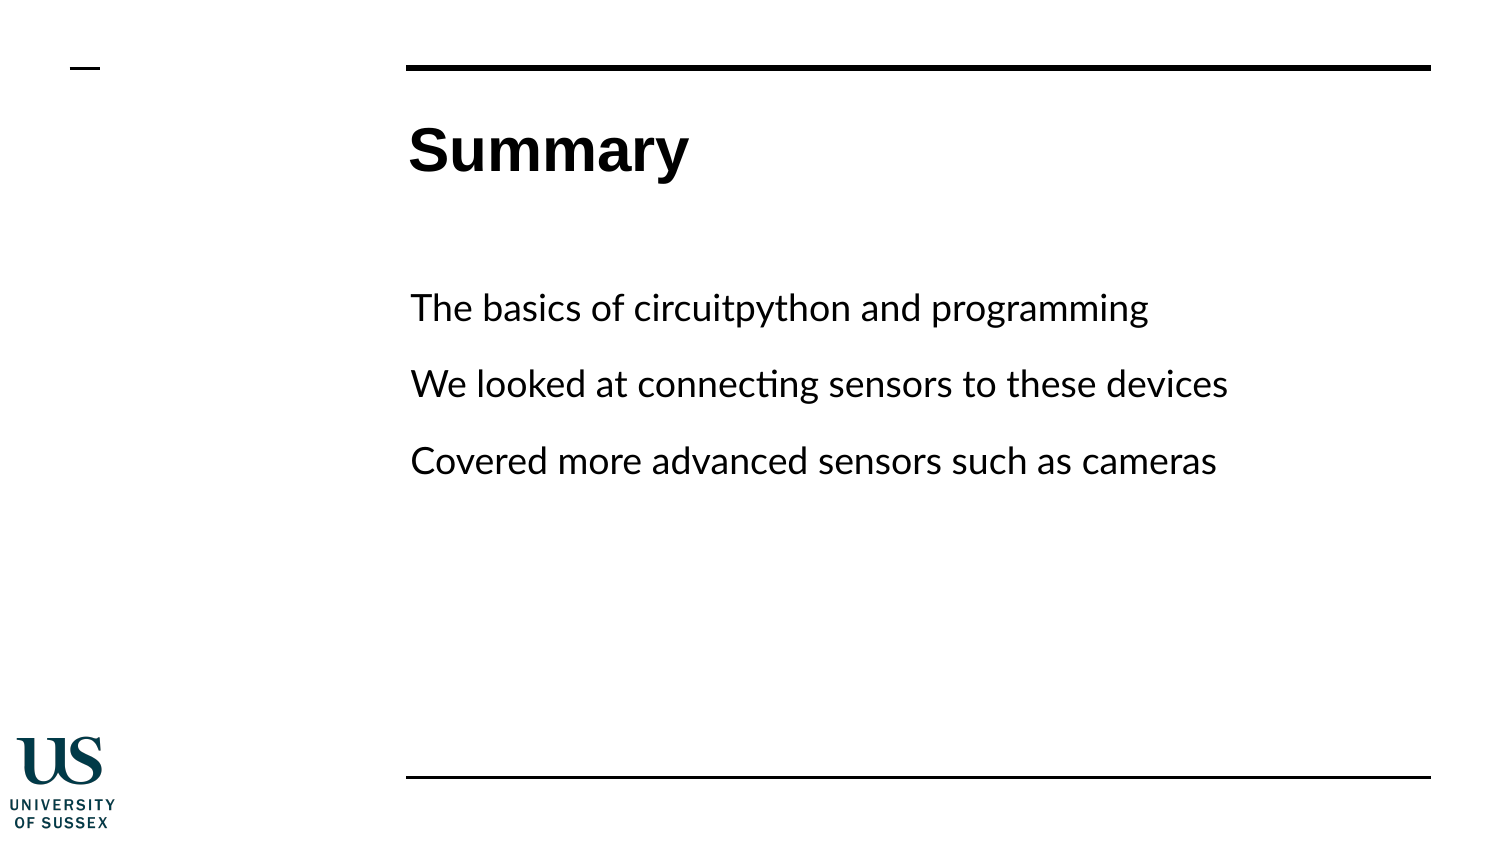

# Summary
The basics of circuitpython and programming
We looked at connecting sensors to these devices
Covered more advanced sensors such as cameras